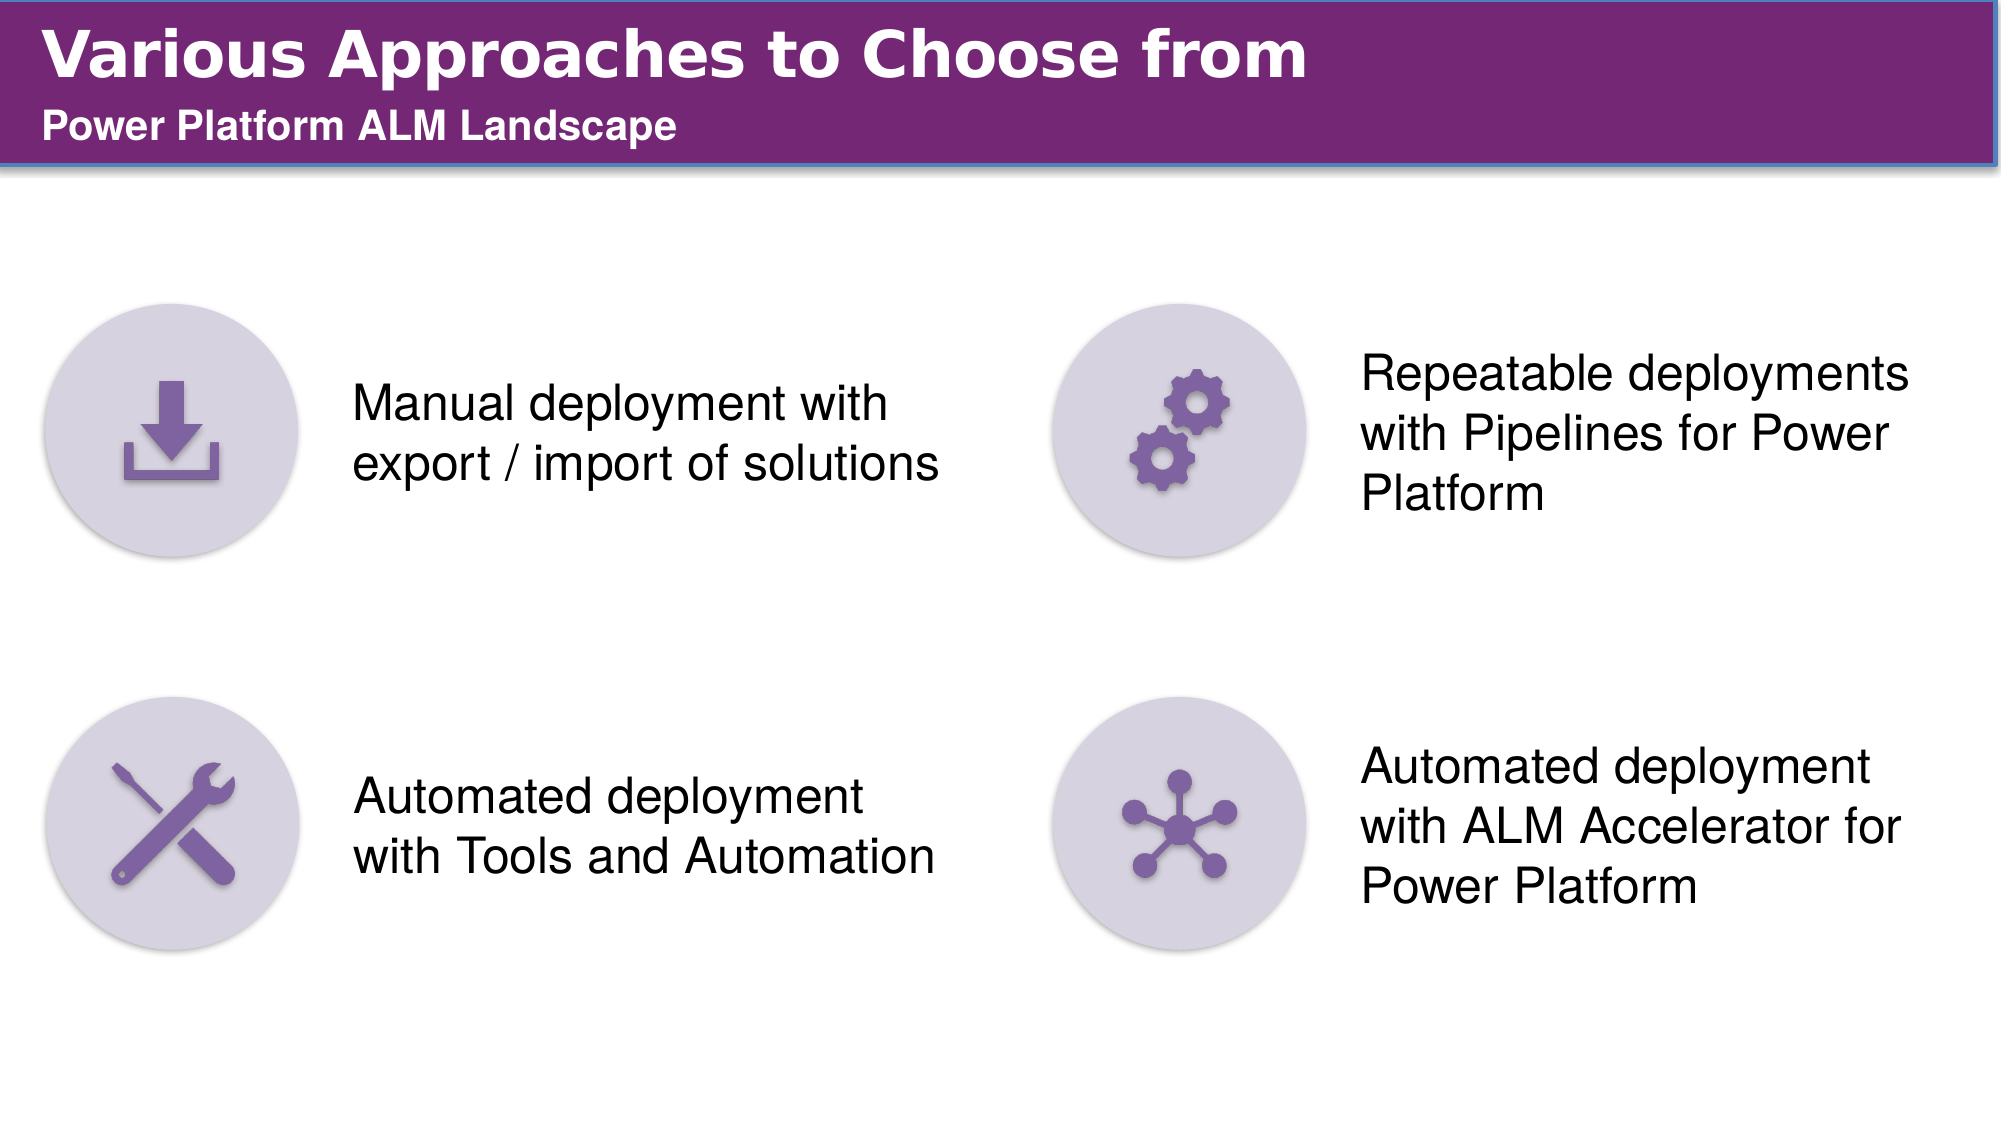

Various Approaches to Choose from
Power Platform ALM Landscape
Manual deployment with export / import of solutions
Repeatable deployments with Pipelines for Power Platform
Automated deployment with Tools and Automation
Automated deployment with ALM Accelerator for Power Platform